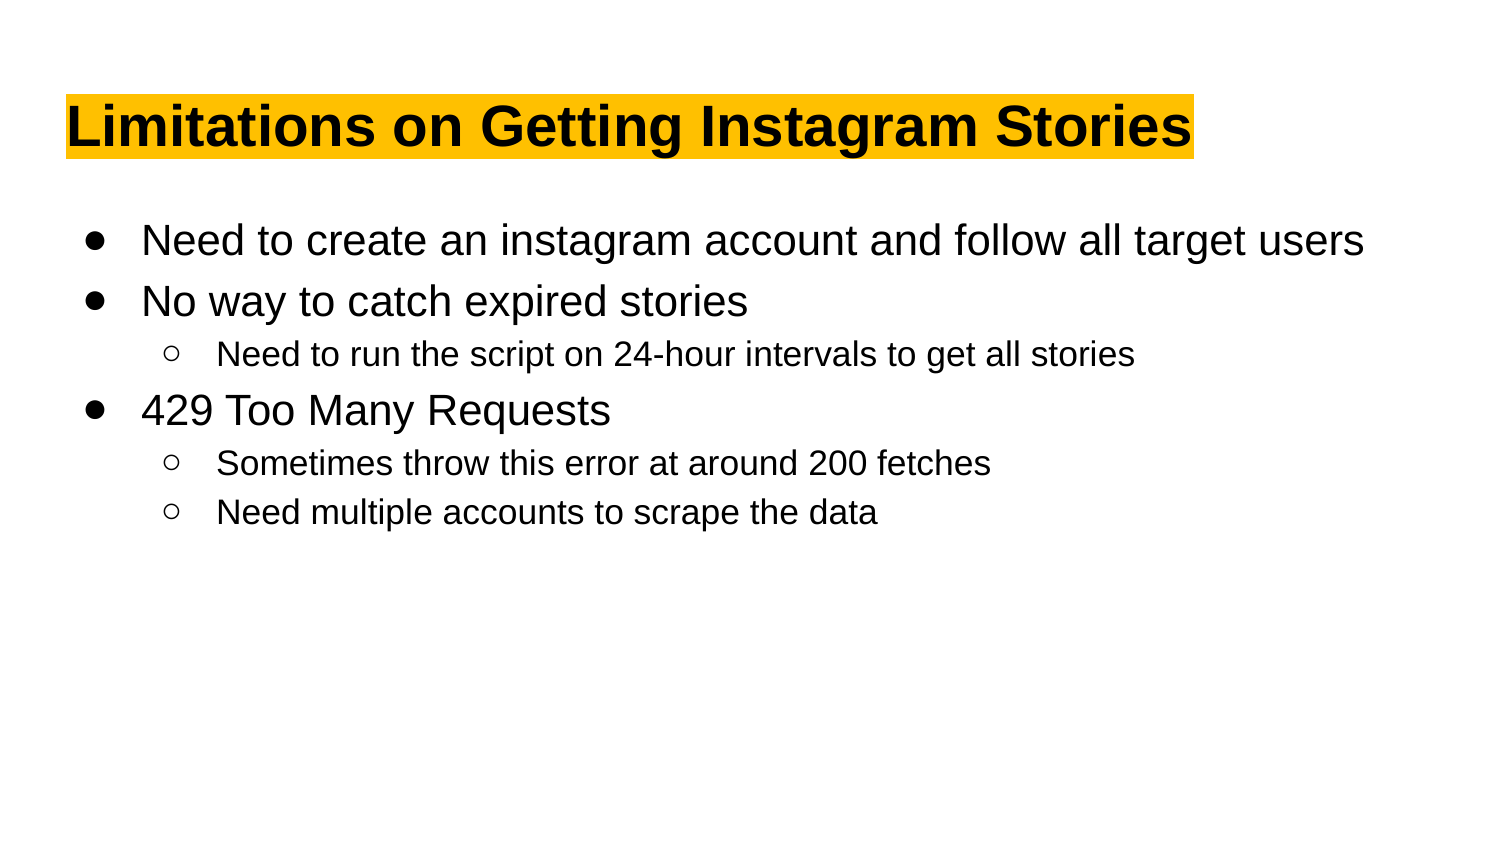

# Limitations on Getting Instagram Stories
Need to create an instagram account and follow all target users
No way to catch expired stories
Need to run the script on 24-hour intervals to get all stories
429 Too Many Requests
Sometimes throw this error at around 200 fetches
Need multiple accounts to scrape the data